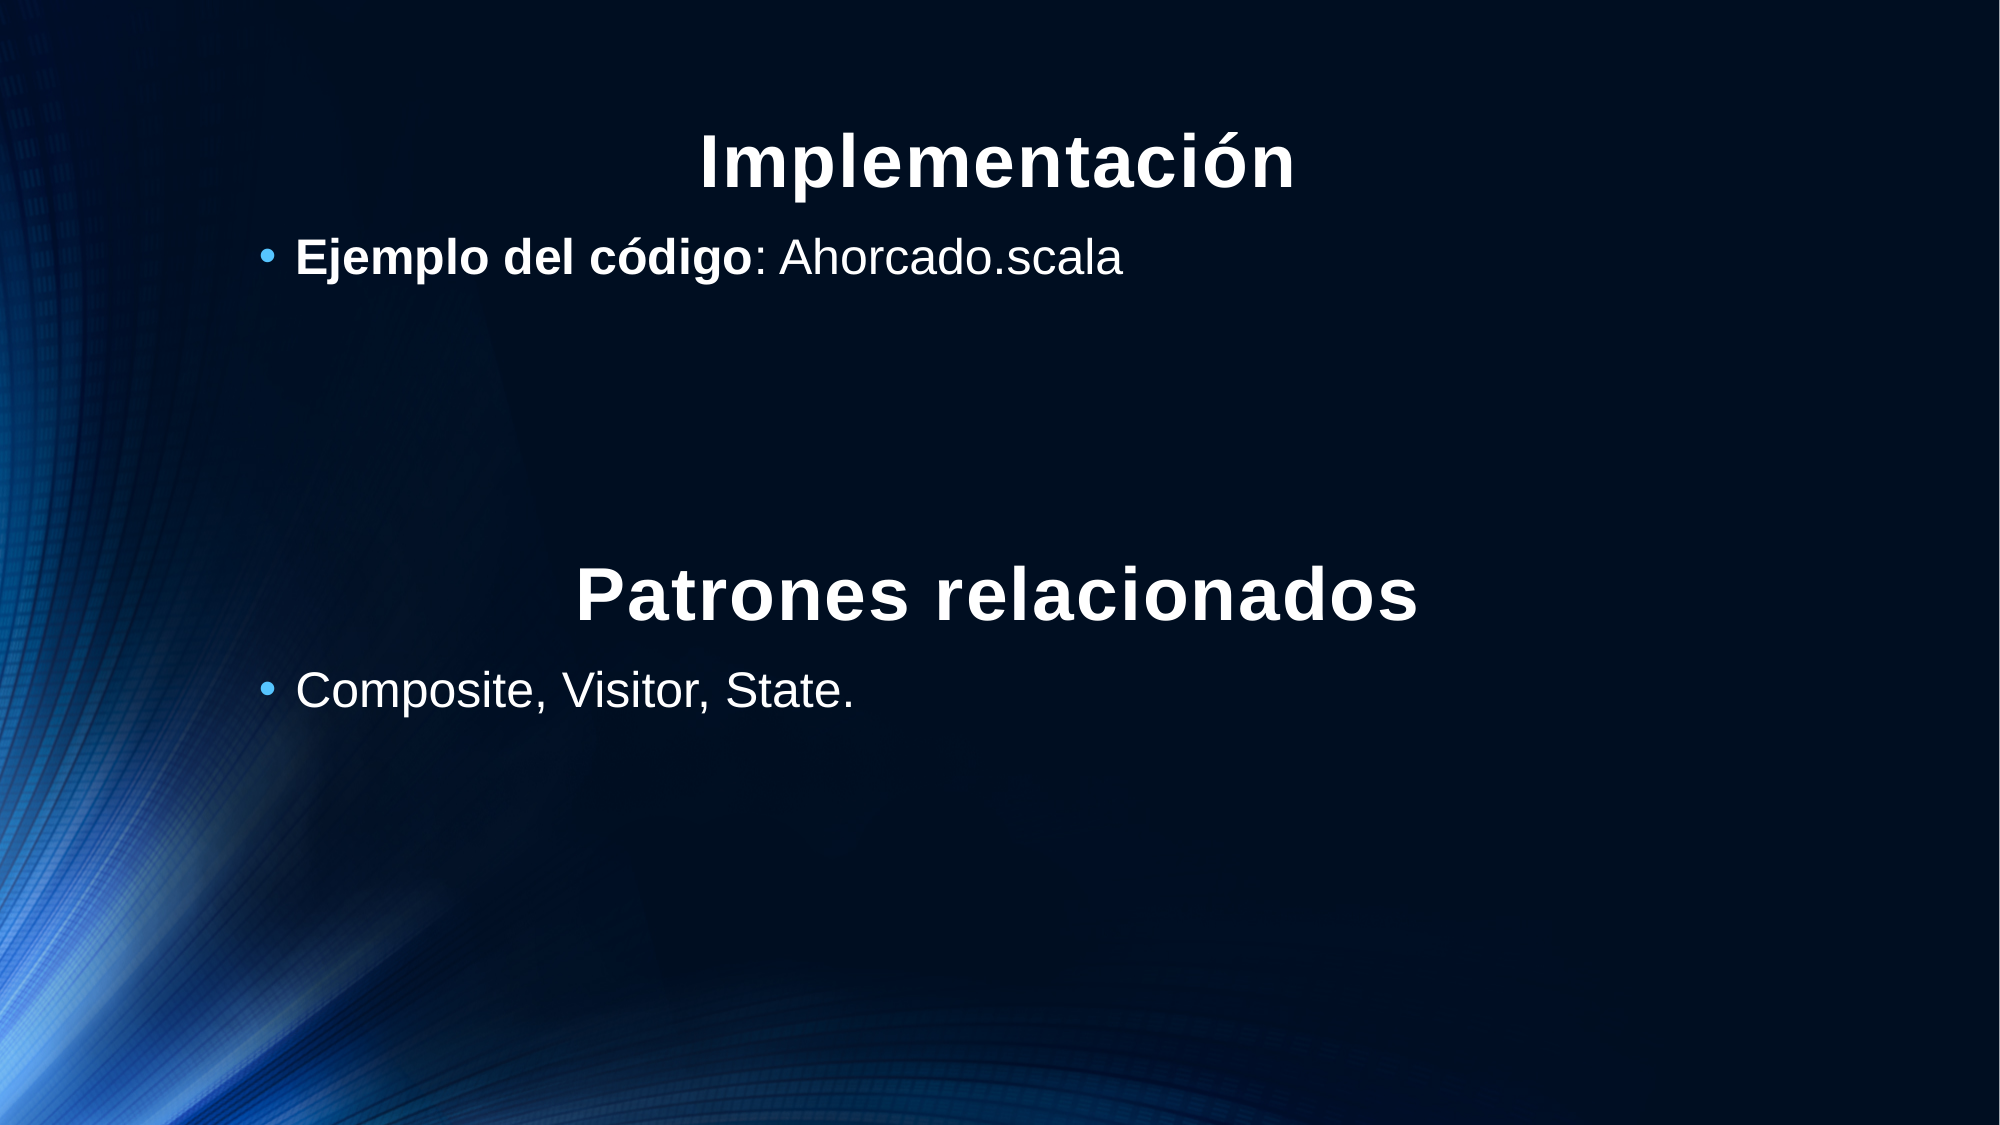

# Implementación
Ejemplo del código: Ahorcado.scala

Patrones relacionados
Composite, Visitor, State.